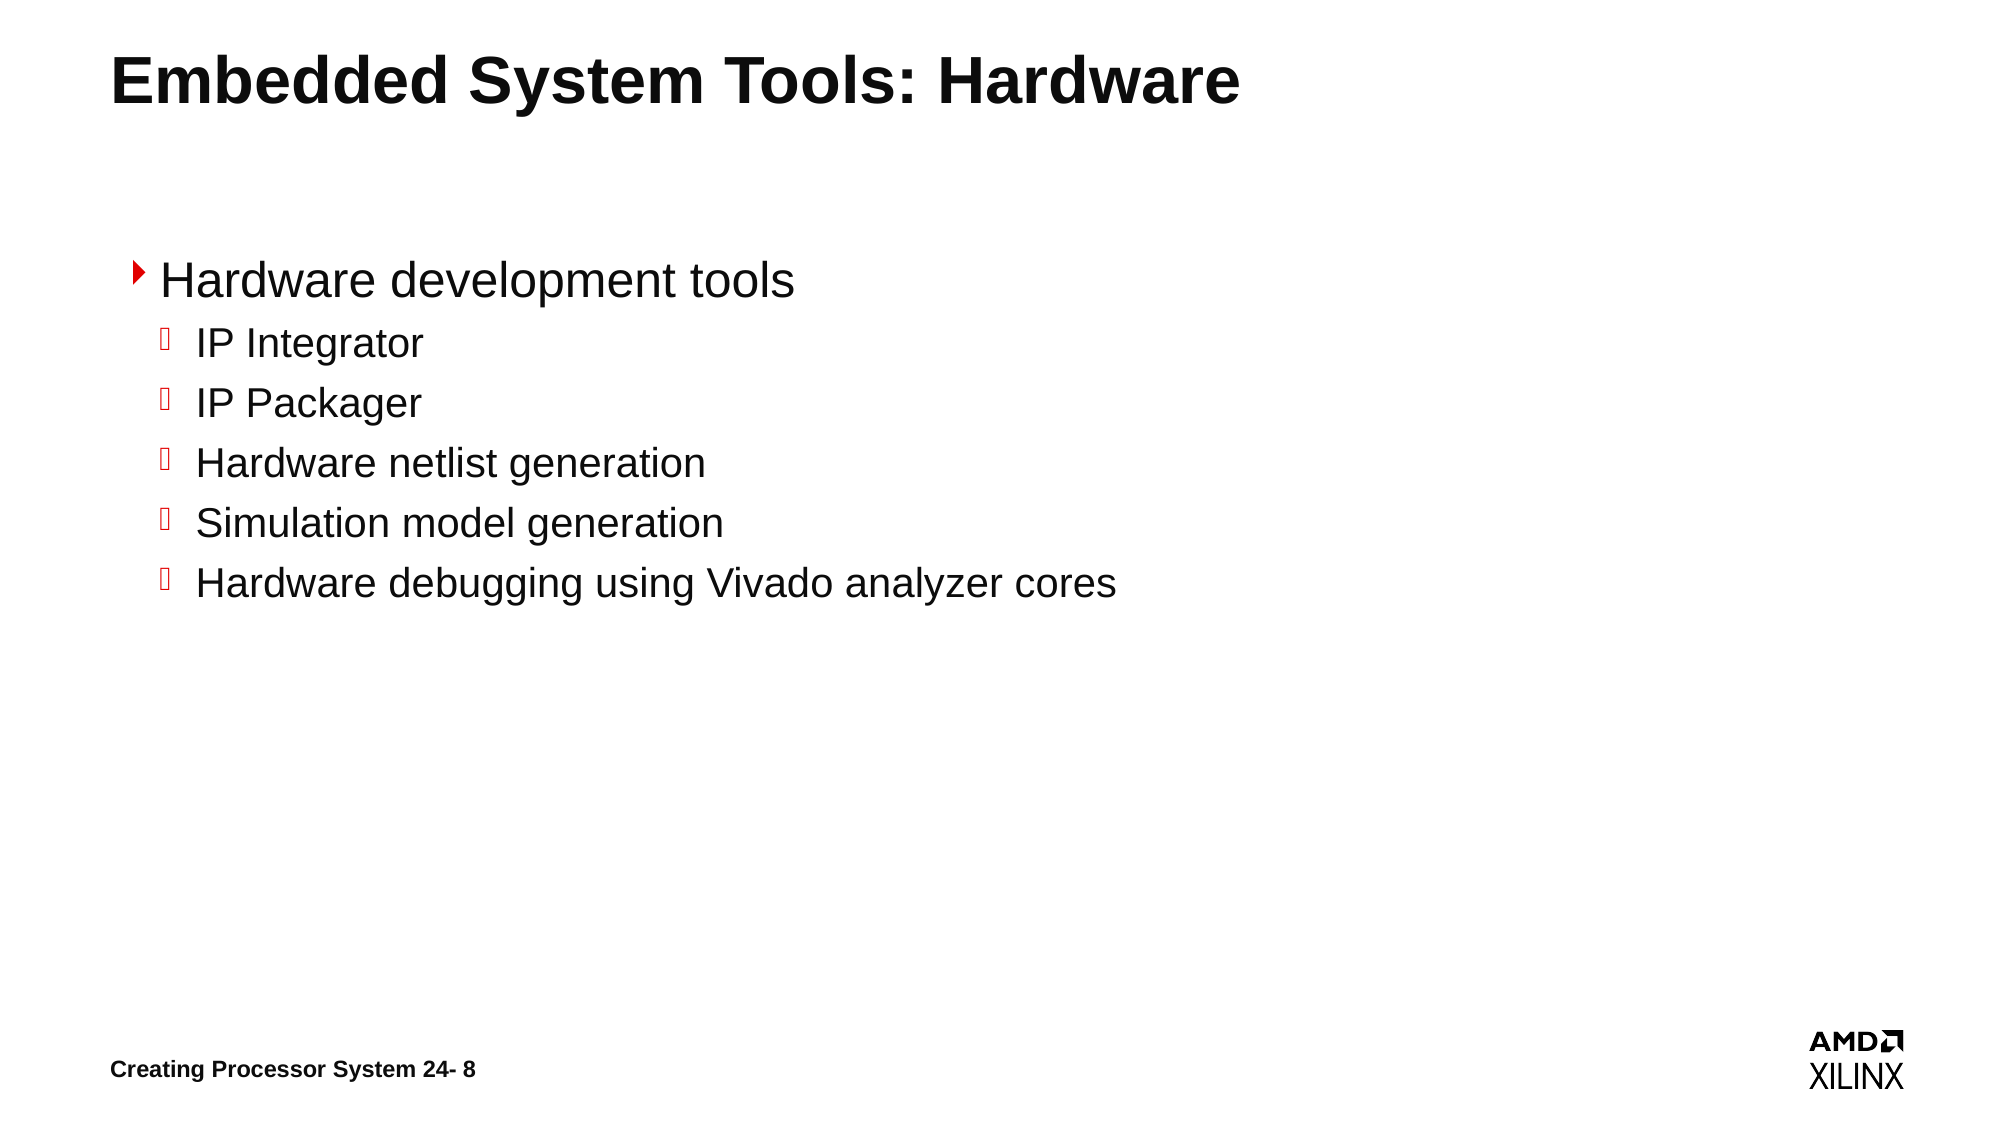

# Embedded System Tools: Hardware
Hardware development tools
IP Integrator
IP Packager
Hardware netlist generation
Simulation model generation
Hardware debugging using Vivado analyzer cores

Creating Processor System 24- 8